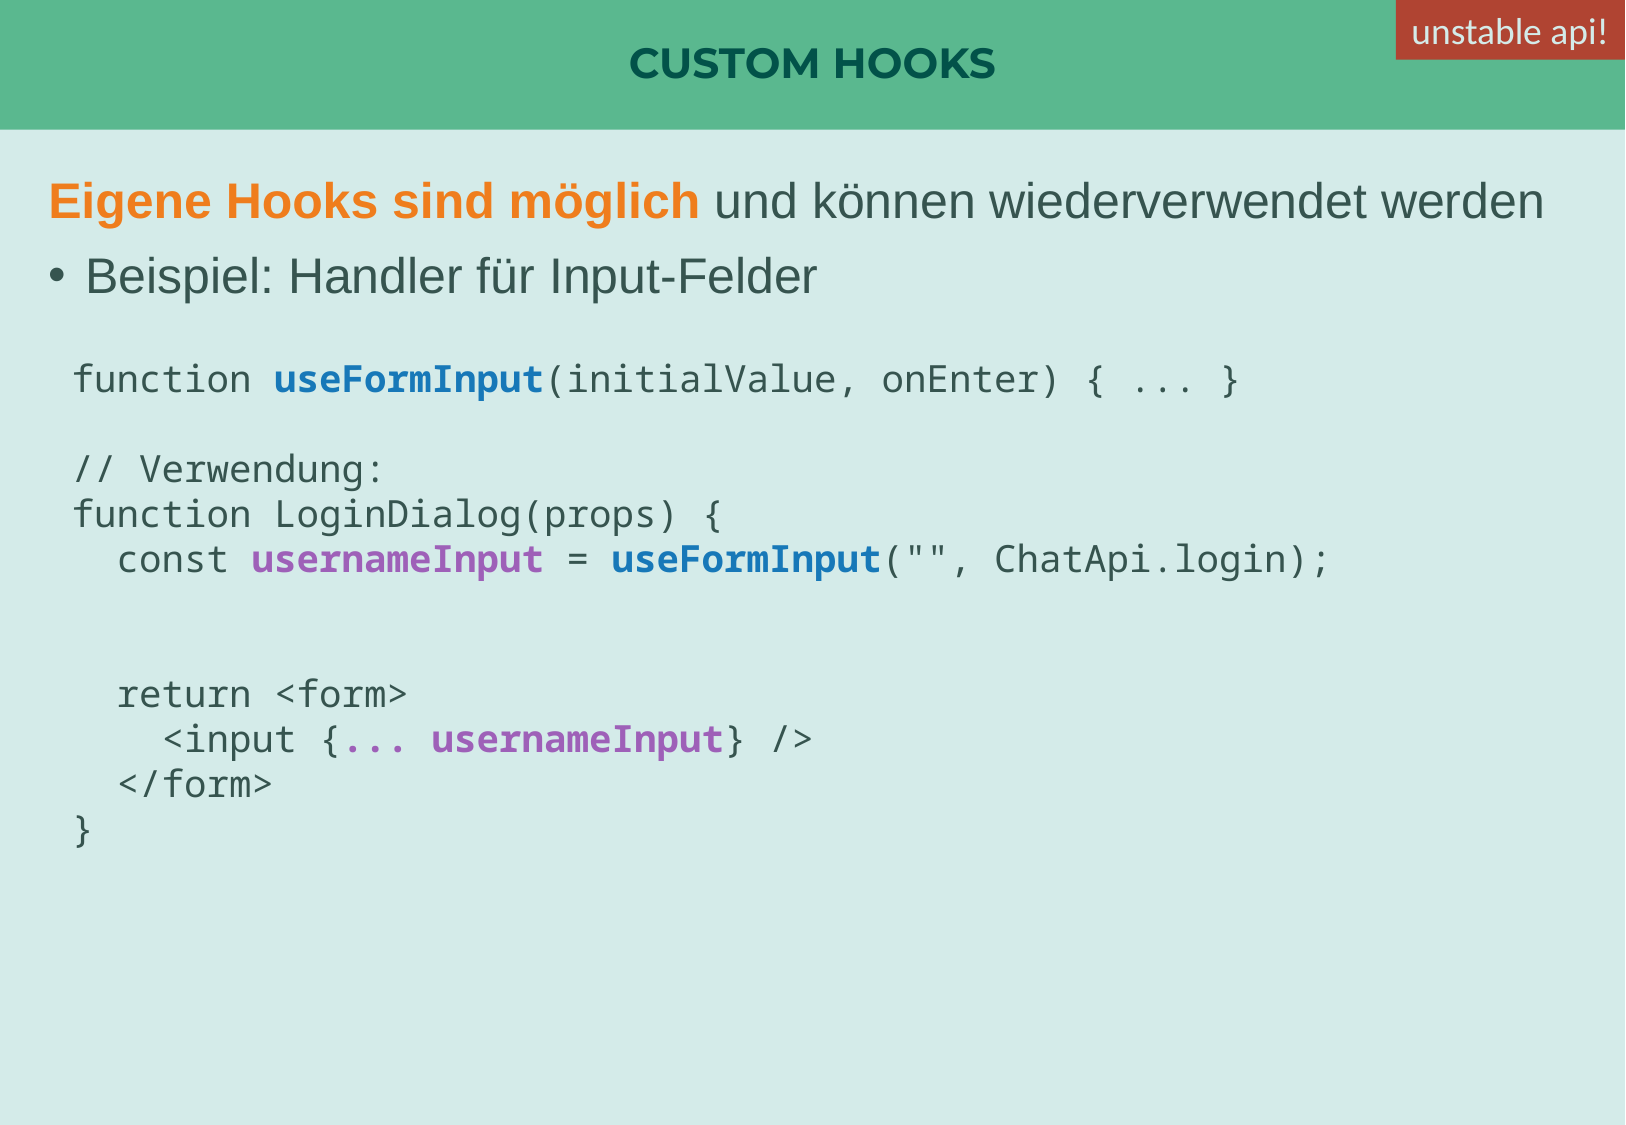

unstable api!
# Custom Hooks
Eigene Hooks sind möglich und können wiederverwendet werden
Beispiel: Handler für Input-Felder
function useFormInput(initialValue, onEnter) { ... }

// Verwendung:
function LoginDialog(props) {
  const usernameInput = useFormInput("", ChatApi.login);

  return <form>
    <input {... usernameInput} />
  </form>
}